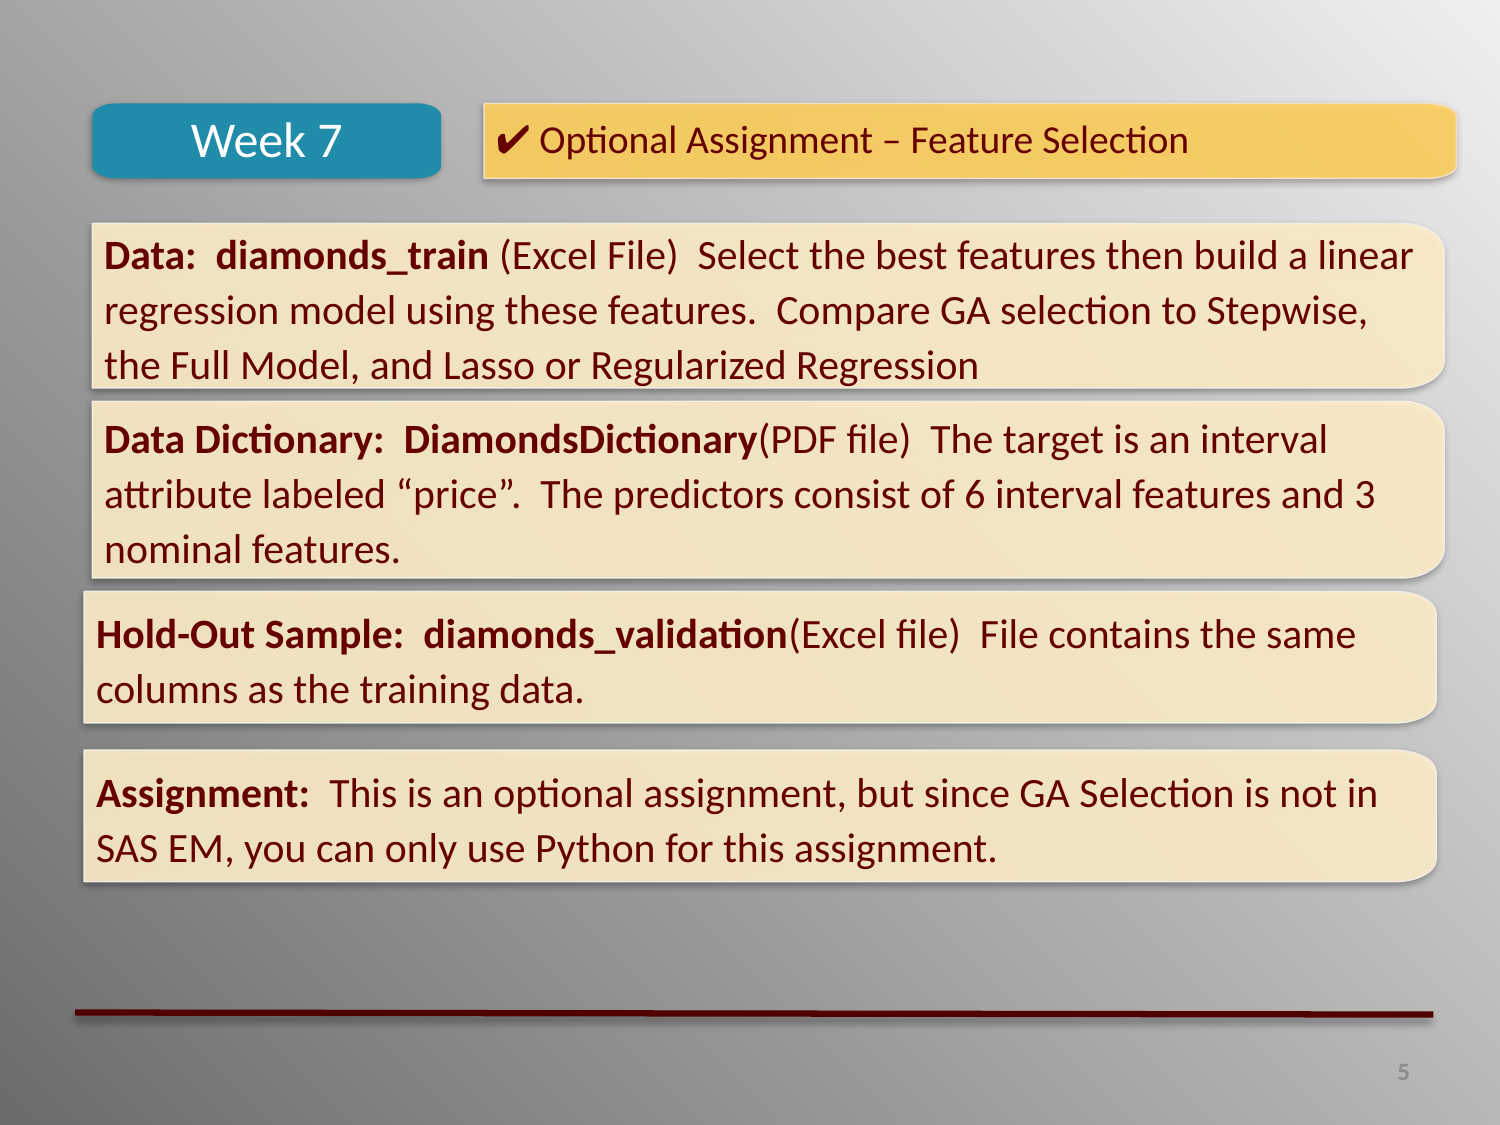

Week 7
✔ Optional Assignment – Feature Selection
Data:  diamonds_train (Excel File)  Select the best features then build a linear regression model using these features.  Compare GA selection to Stepwise, the Full Model, and Lasso or Regularized Regression
Data Dictionary:  DiamondsDictionary(PDF file)  The target is an interval attribute labeled “price”.  The predictors consist of 6 interval features and 3 nominal features.
Hold-Out Sample:  diamonds_validation(Excel file)  File contains the same columns as the training data.
Assignment:  This is an optional assignment, but since GA Selection is not in SAS EM, you can only use Python for this assignment.
5